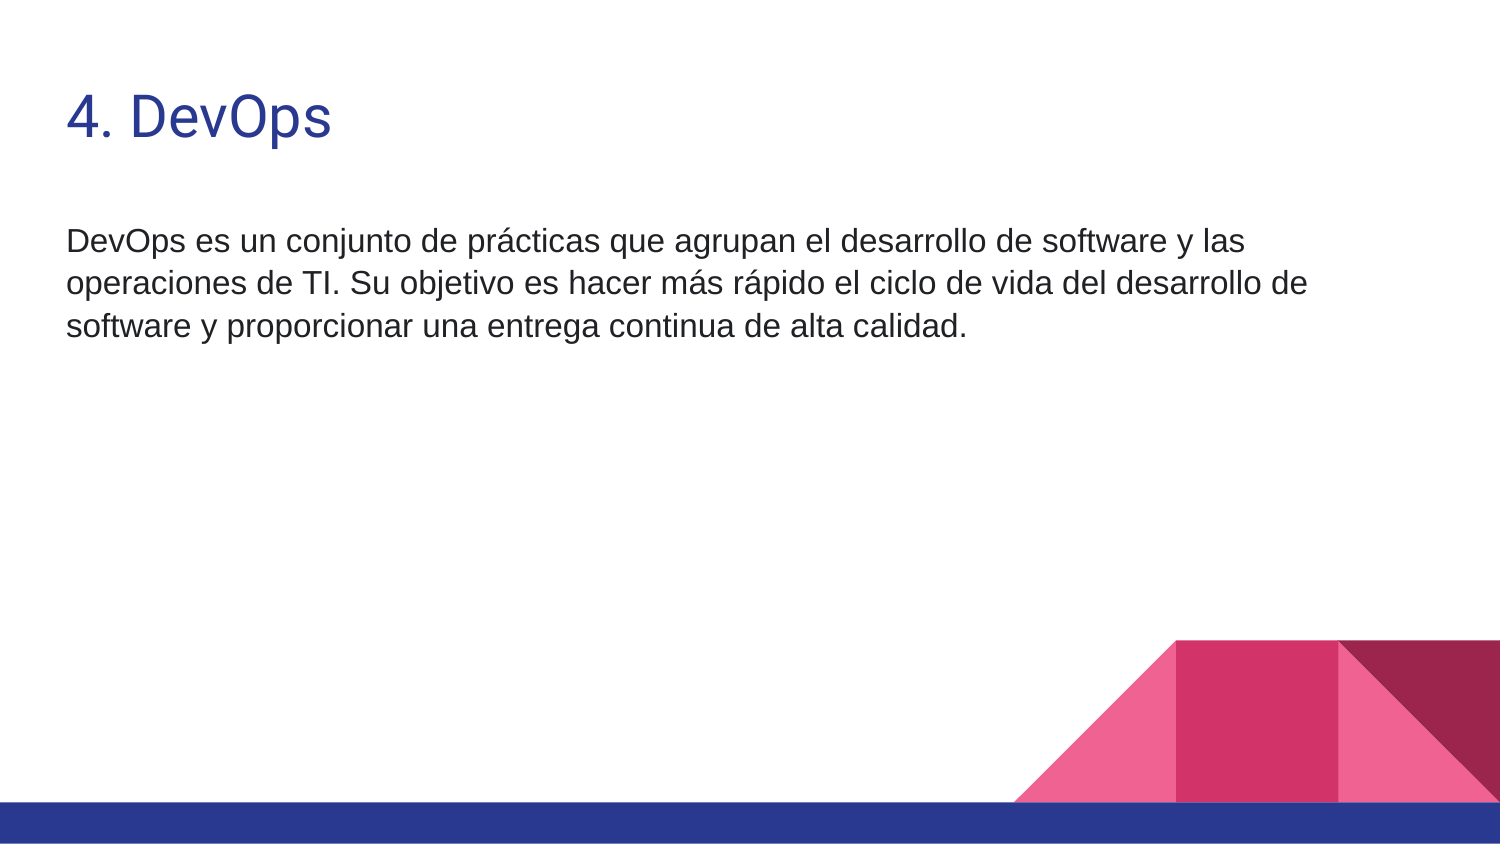

# 4. DevOps
DevOps es un conjunto de prácticas que agrupan el desarrollo de software y las operaciones de TI. Su objetivo es hacer más rápido el ciclo de vida del desarrollo de software y proporcionar una entrega continua de alta calidad.